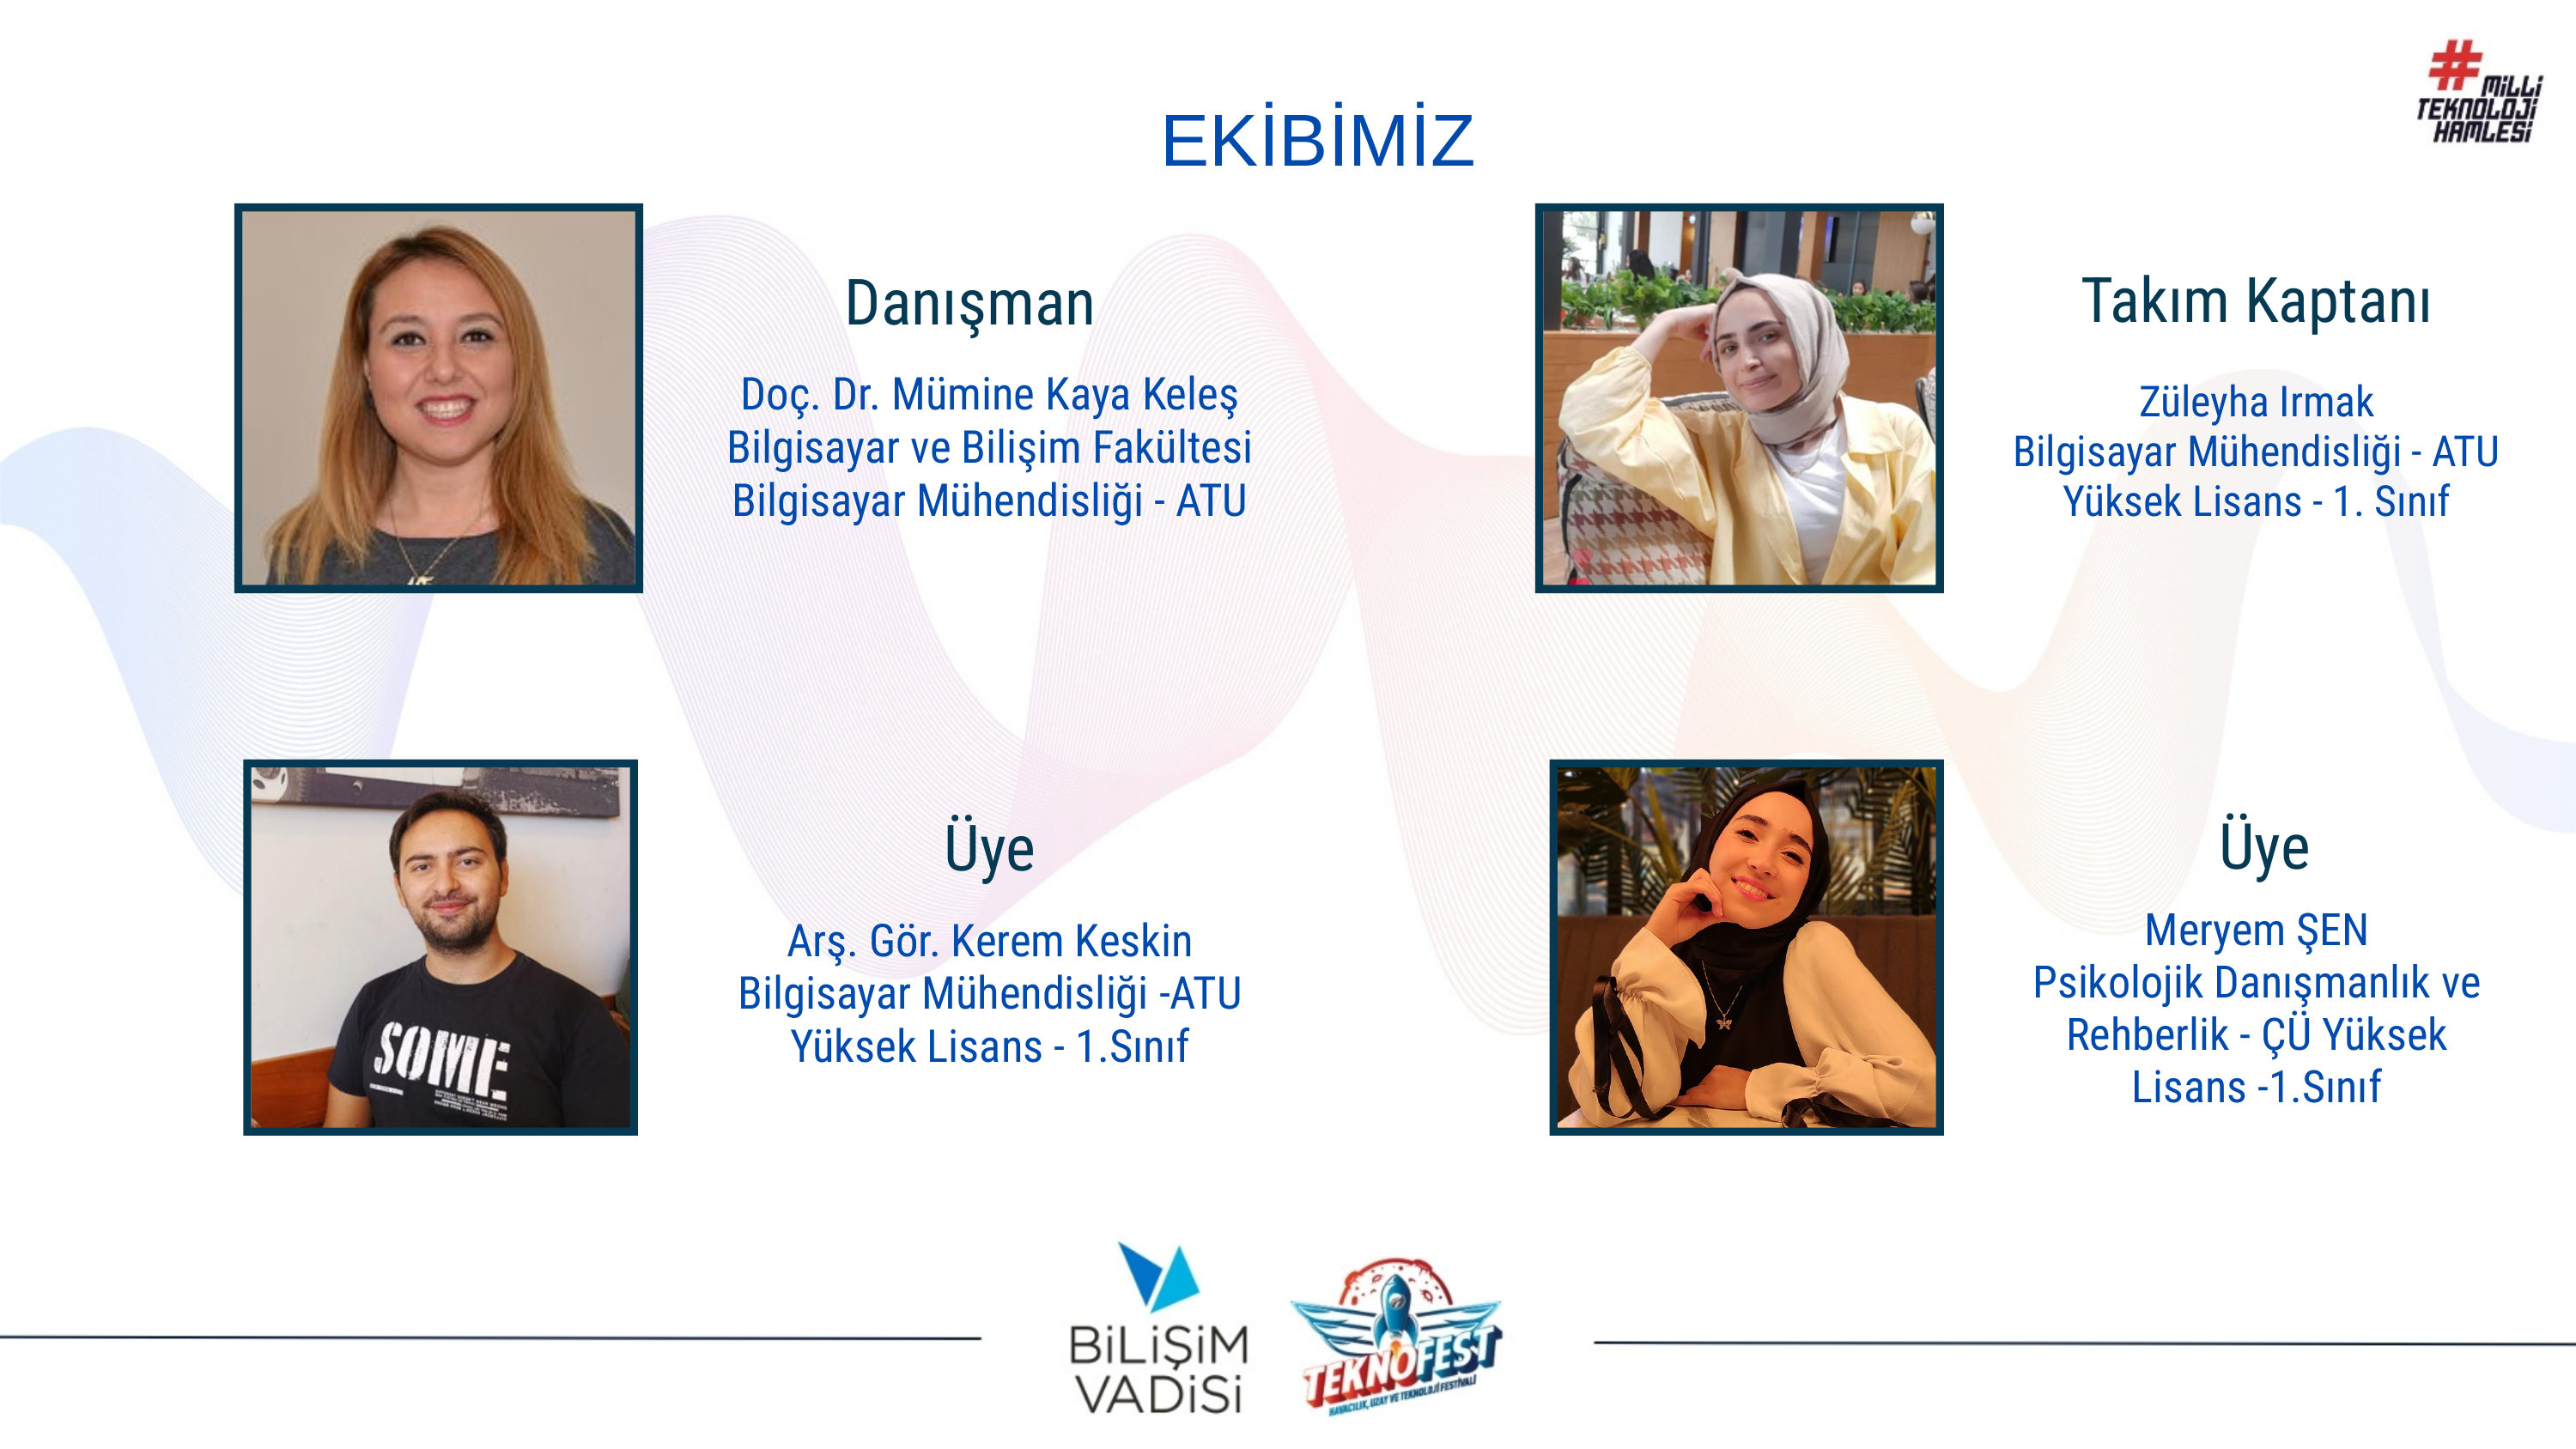

EKİBİMİZ

Takım Kaptanı
Danışman
Doç. Dr. Mümine Kaya Keleş
Bilgisayar ve Bilişim Fakültesi
Bilgisayar Mühendisliği - ATU
Züleyha Irmak
Bilgisayar Mühendisliği - ATU
Yüksek Lisans - 1. Sınıf

Üye
Üye
Meryem ŞEN
Psikolojik Danışmanlık ve Rehberlik - ÇÜ Yüksek Lisans -1.Sınıf
Arş. Gör. Kerem Keskin
Bilgisayar Mühendisliği -ATU
Yüksek Lisans - 1.Sınıf